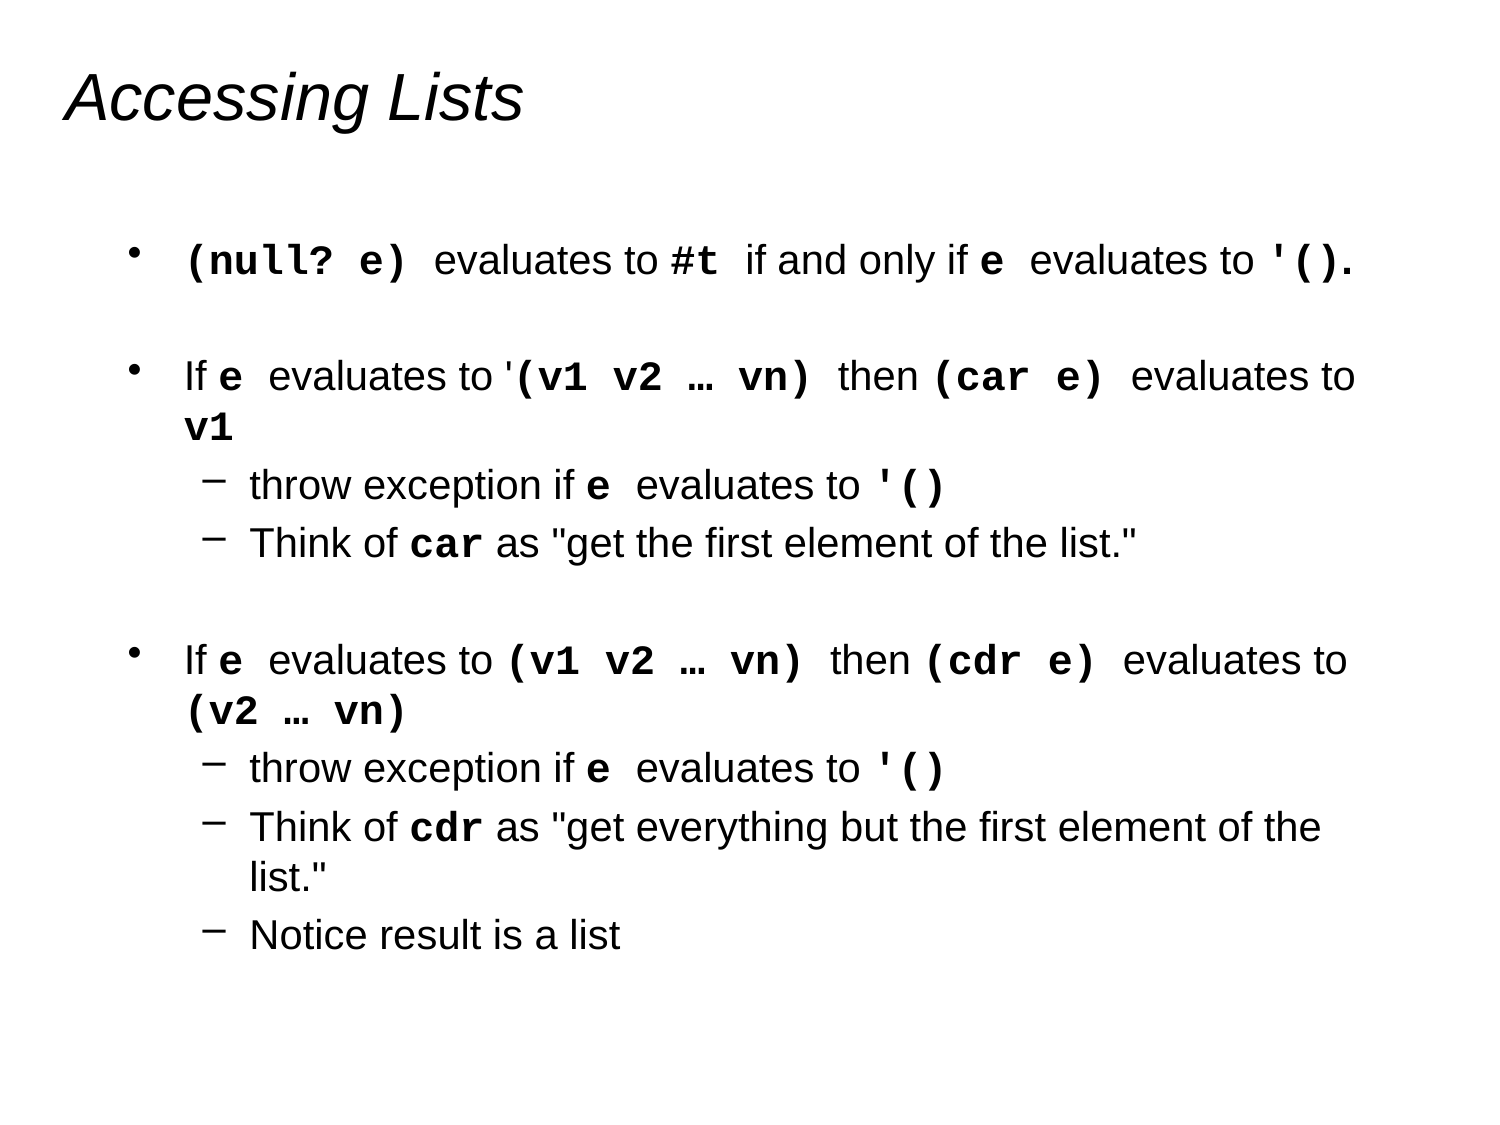

# Accessing Lists
(null? e) evaluates to #t if and only if e evaluates to '().

If e evaluates to '(v1 v2 … vn) then (car e) evaluates to v1
throw exception if e evaluates to '()
Think of car as "get the first element of the list."

If e evaluates to (v1 v2 … vn) then (cdr e) evaluates to (v2 … vn)
throw exception if e evaluates to '()
Think of cdr as "get everything but the first element of the list."
Notice result is a list